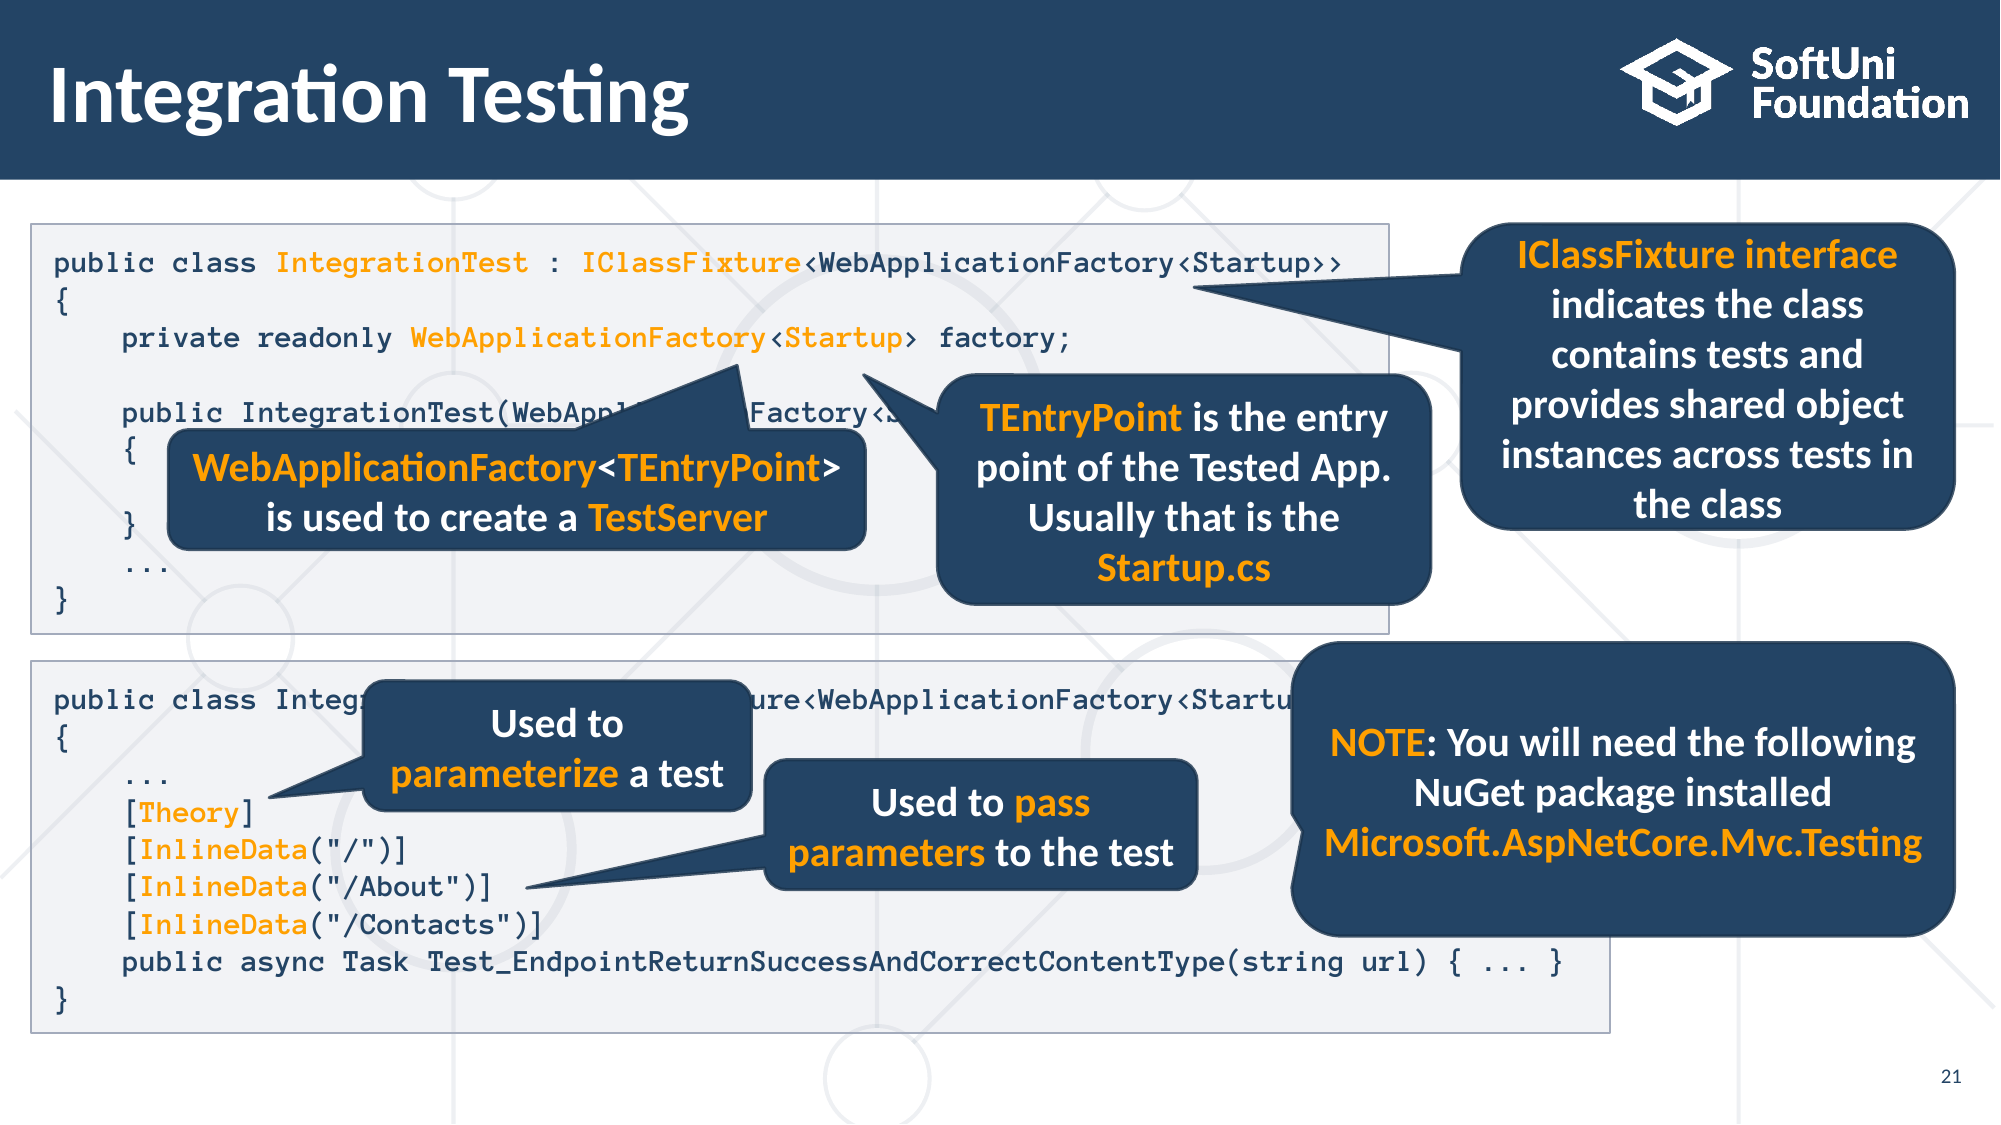

# Integration Testing
public class IntegrationTest : IClassFixture<WebApplicationFactory<Startup>>
{
    private readonly WebApplicationFactory<Startup> factory;

    public IntegrationTest(WebApplicationFactory<Startup> factory)
    {
        this.factory = factory;
    }
    ...
}
IClassFixture interface indicates the class contains tests and provides shared object instances across tests in the class
TEntryPoint is the entry point of the Tested App. Usually that is the Startup.cs
WebApplicationFactory<TEntryPoint>
is used to create a TestServer
NOTE: You will need the following NuGet package installed
Microsoft.AspNetCore.Mvc.Testing
public class IntegrationTest : IClassFixture<WebApplicationFactory<Startup>>
{
    ...
    [Theory]
    [InlineData("/")]
    [InlineData("/About")]
    [InlineData("/Contacts")]
    public async Task Test_EndpointReturnSuccessAndCorrectContentType(string url) { ... }
}
Used to parameterize a test
Used to pass parameters to the test
21